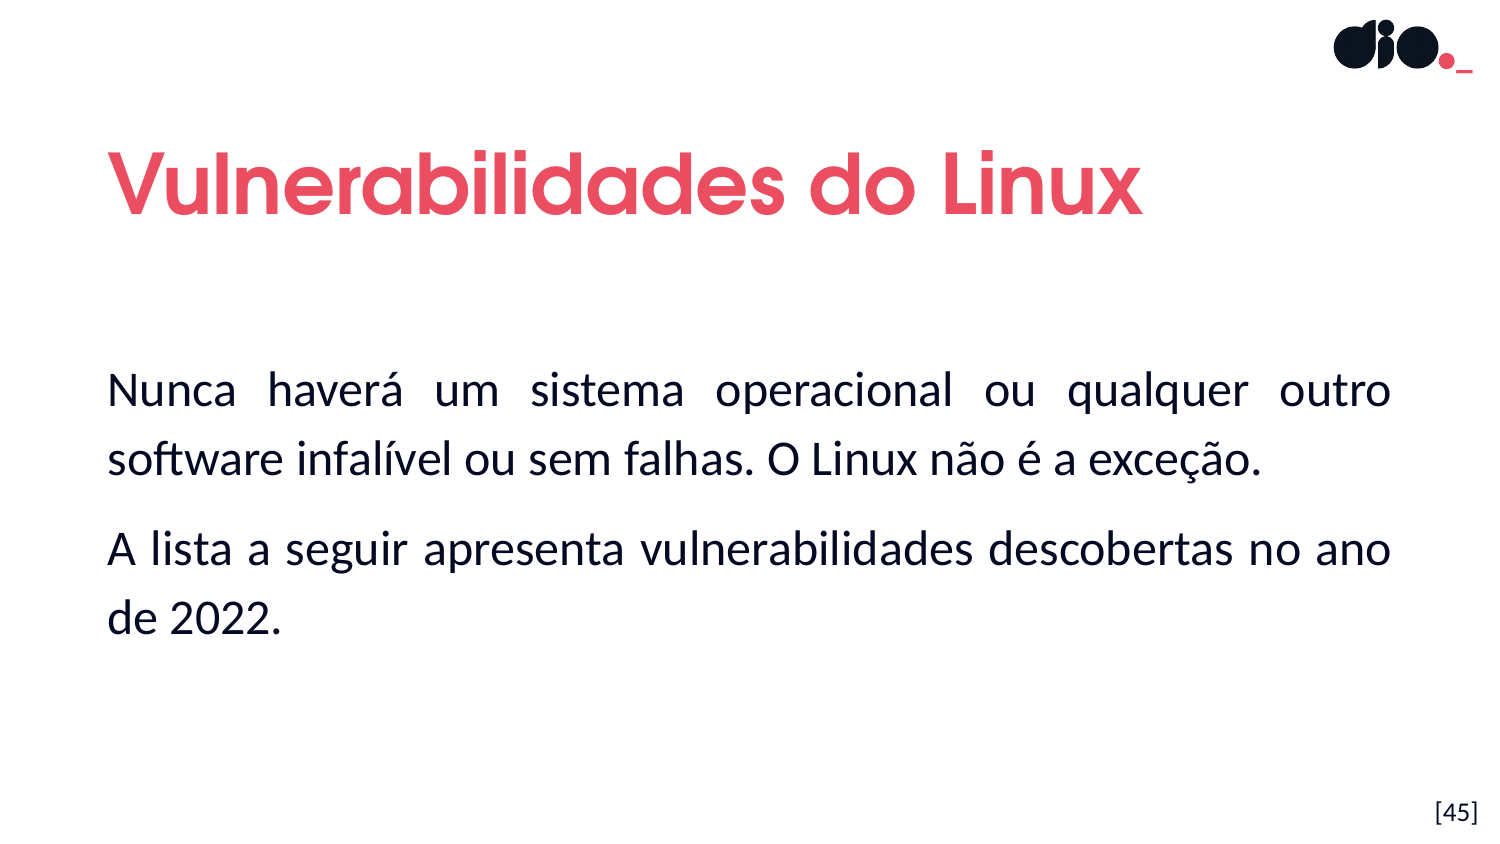

Vulnerabilidades do Linux
Nunca haverá um sistema operacional ou qualquer outro software infalível ou sem falhas. O Linux não é a exceção.
A lista a seguir apresenta vulnerabilidades descobertas no ano de 2022.
[45]